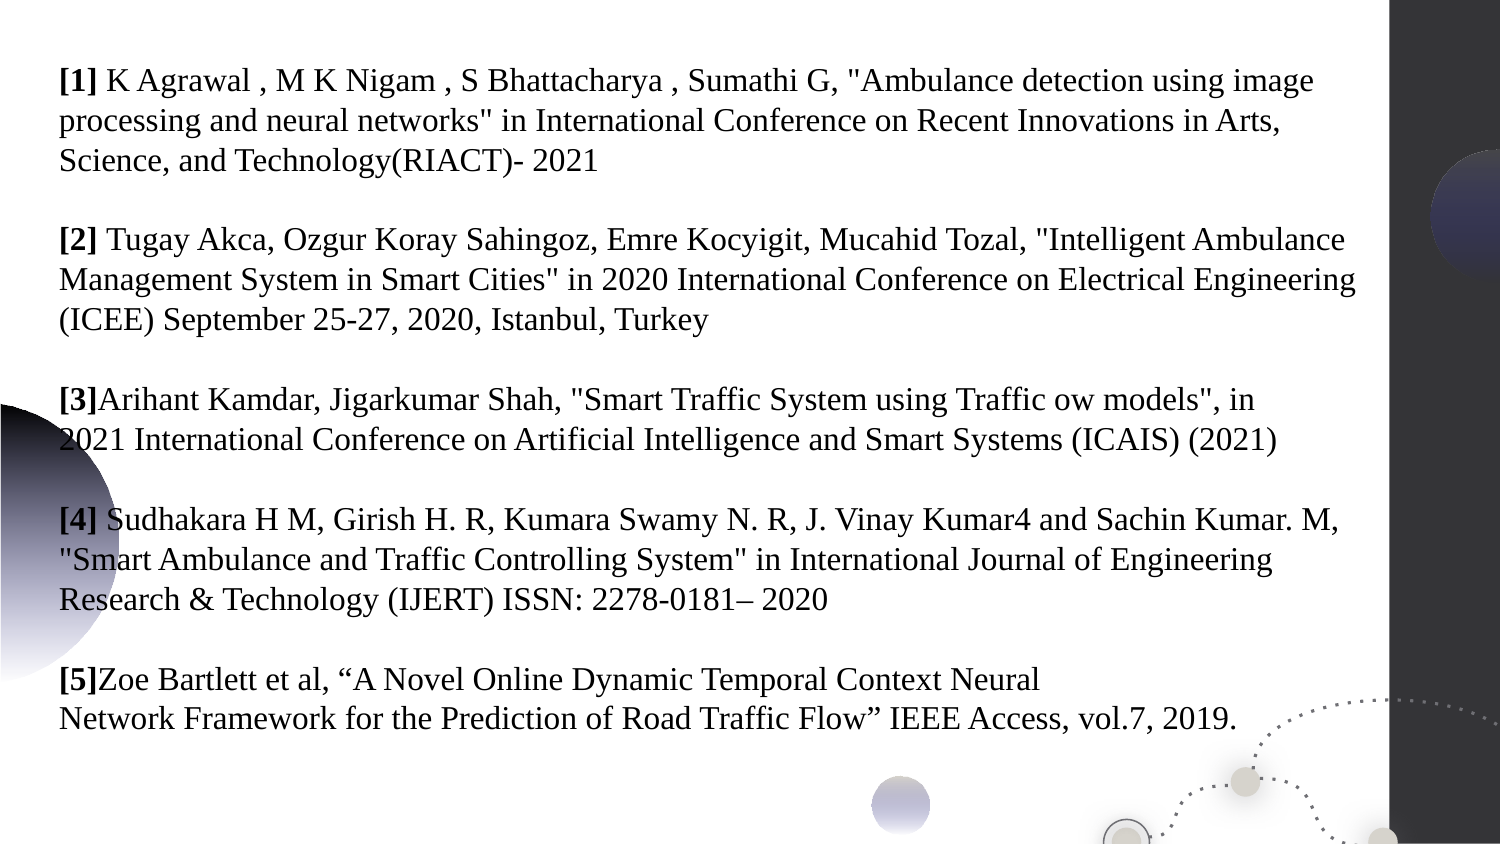

[1] K Agrawal , M K Nigam , S Bhattacharya , Sumathi G, "Ambulance detection using image processing and neural networks" in International Conference on Recent Innovations in Arts, Science, and Technology(RIACT)- 2021

[2] Tugay Akca, Ozgur Koray Sahingoz, Emre Kocyigit, Mucahid Tozal, "Intelligent Ambulance Management System in Smart Cities" in 2020 International Conference on Electrical Engineering (ICEE) September 25-27, 2020, Istanbul, Turkey

[3]Arihant Kamdar, Jigarkumar Shah, "Smart Traffic System using Traffic ow models", in 2021 International Conference on Artificial Intelligence and Smart Systems (ICAIS) (2021)

[4] Sudhakara H M, Girish H. R, Kumara Swamy N. R, J. Vinay Kumar4 and Sachin Kumar. M, "Smart Ambulance and Traffic Controlling System" in International Journal of Engineering Research & Technology (IJERT) ISSN: 2278-0181– 2020

[5]Zoe Bartlett et al, “A Novel Online Dynamic Temporal Context Neural Network Framework for the Prediction of Road Traffic Flow” IEEE Access, vol.7, 2019.